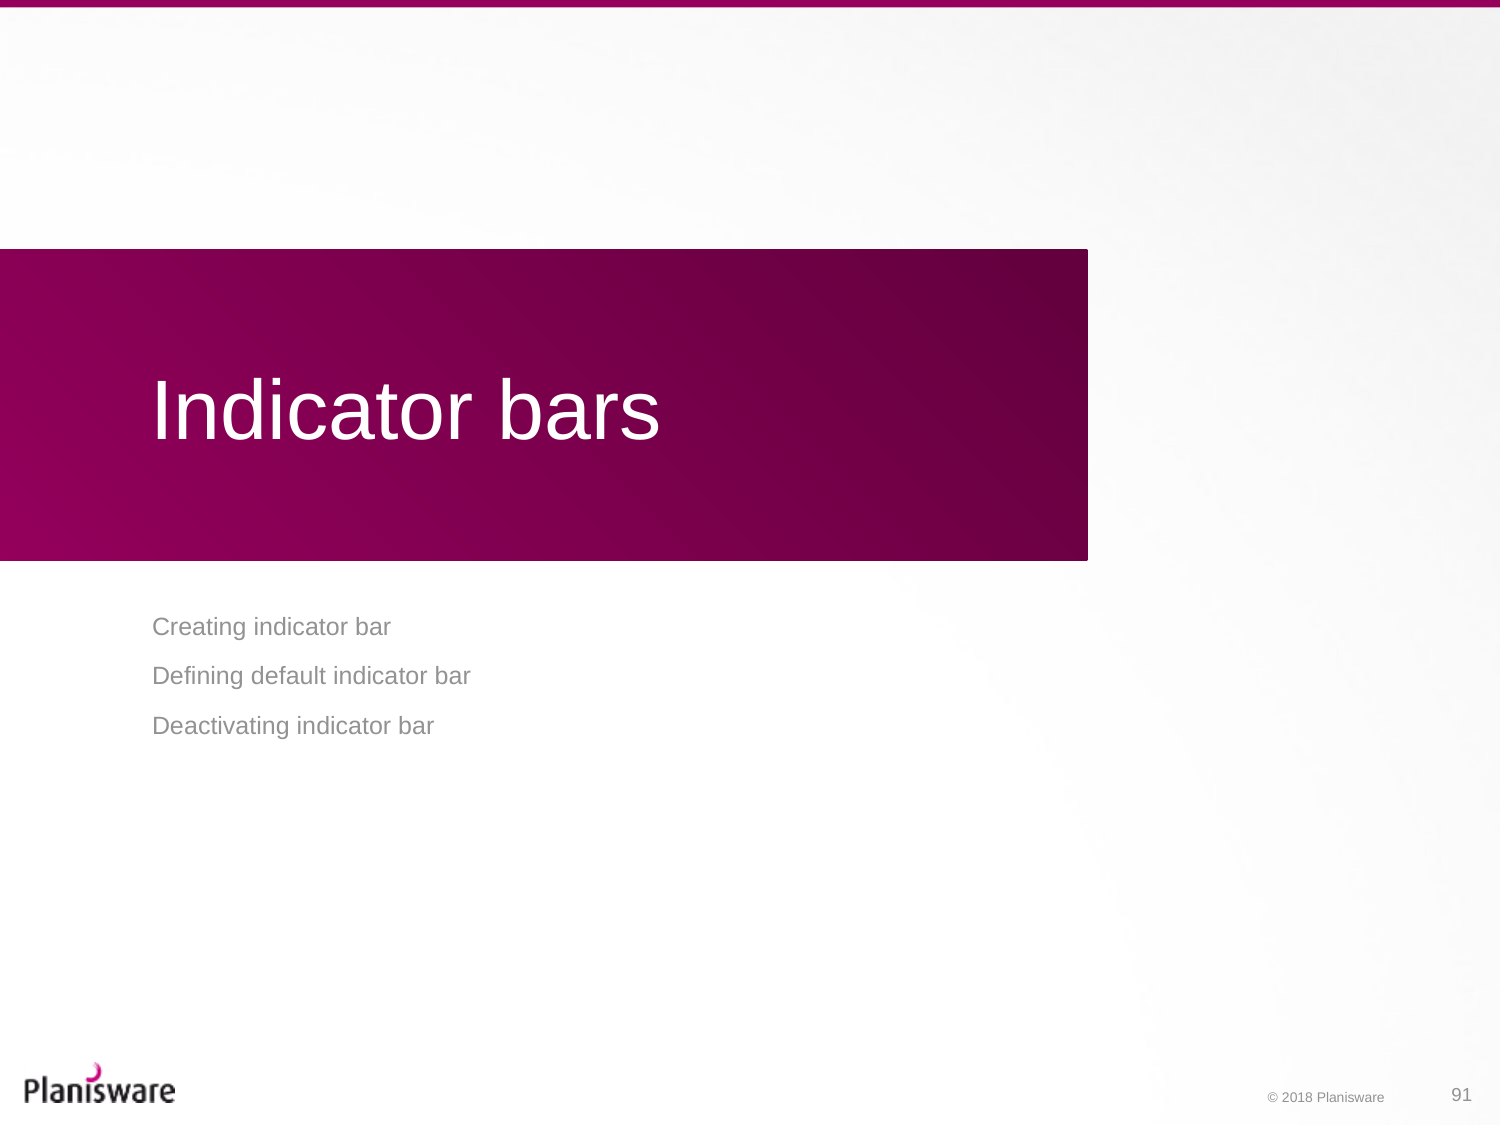

# Indicator bars
Creating indicator bar
Defining default indicator bar
Deactivating indicator bar
© 2018 Planisware
91